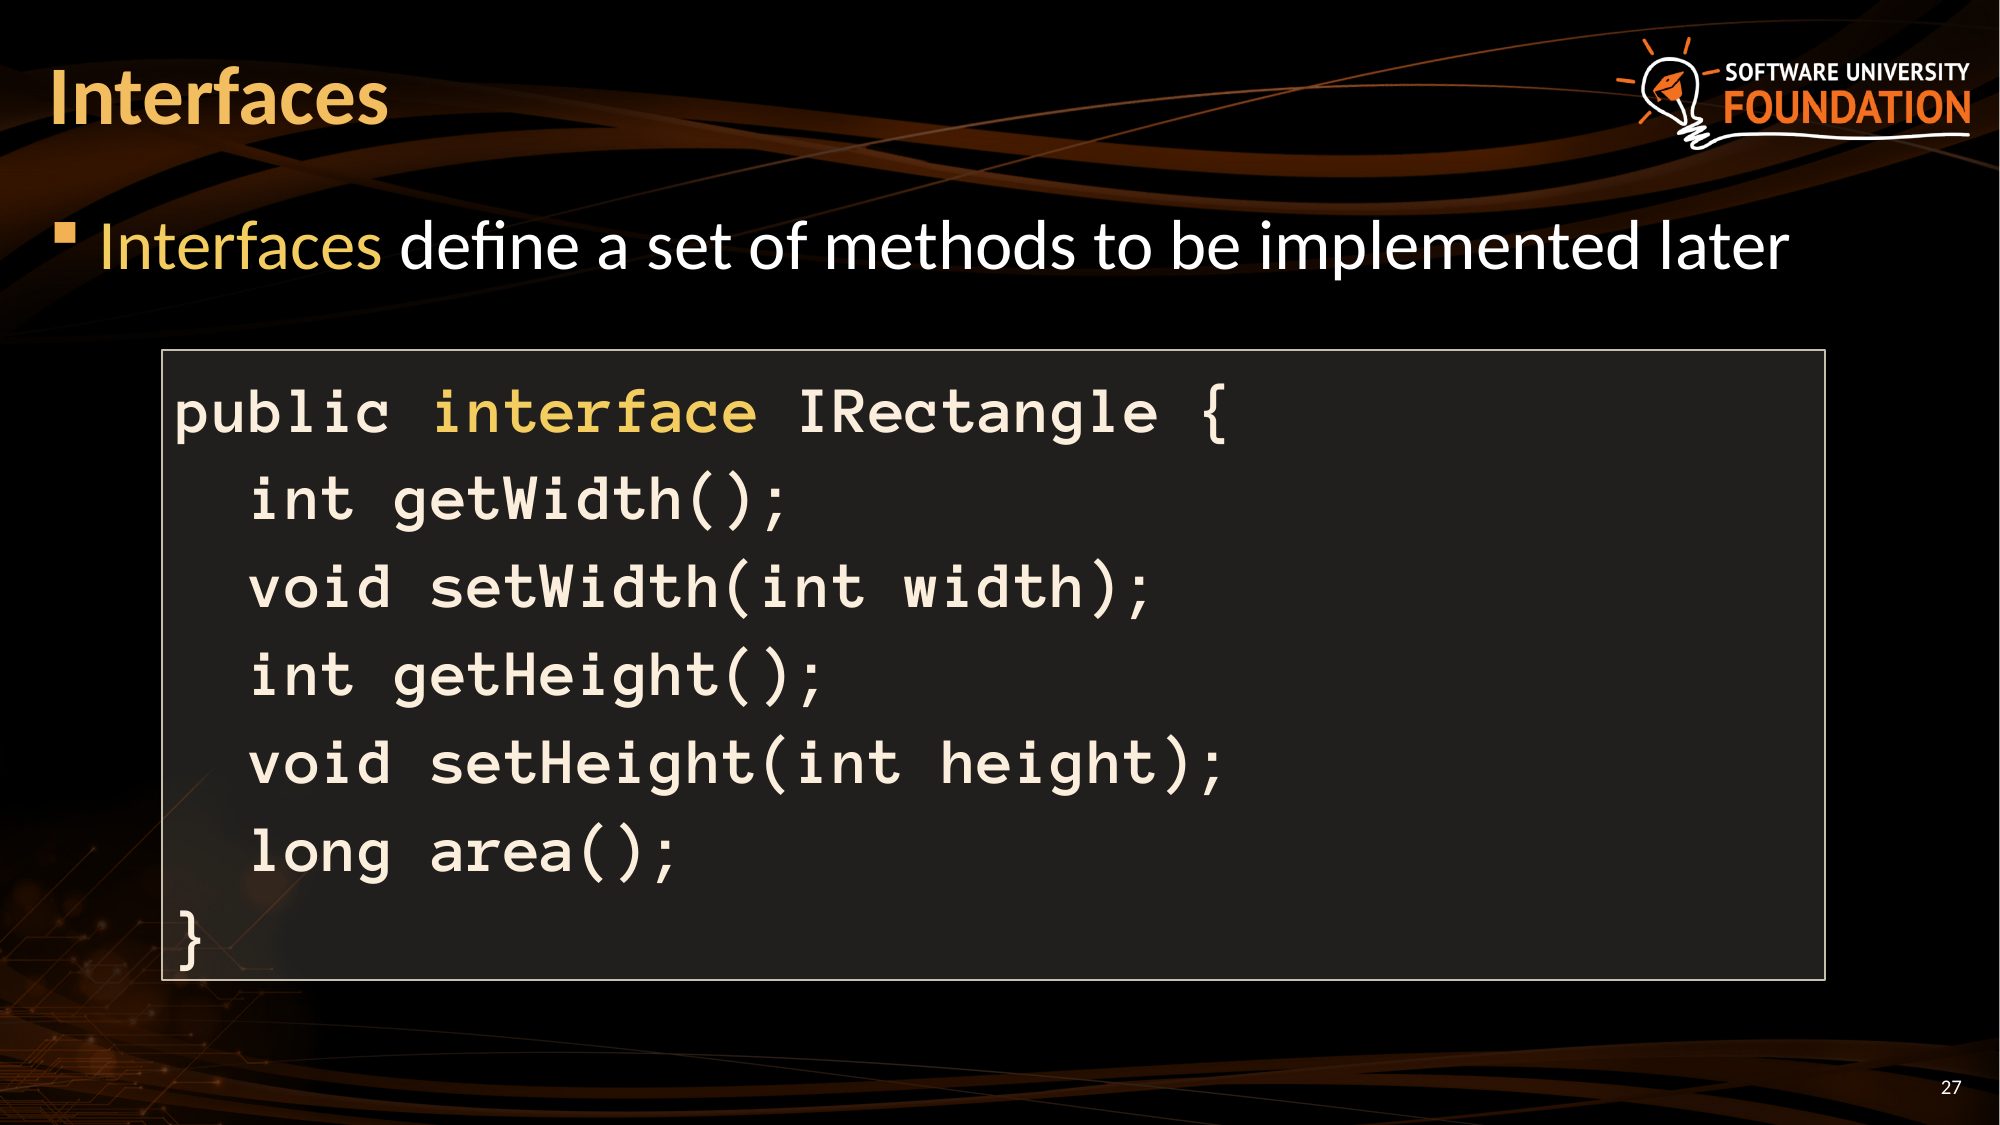

# Interfaces
Interfaces define a set of methods to be implemented later
public interface IRectangle {
  int getWidth();
  void setWidth(int width);
  int getHeight();
  void setHeight(int height);
  long area();
}
27